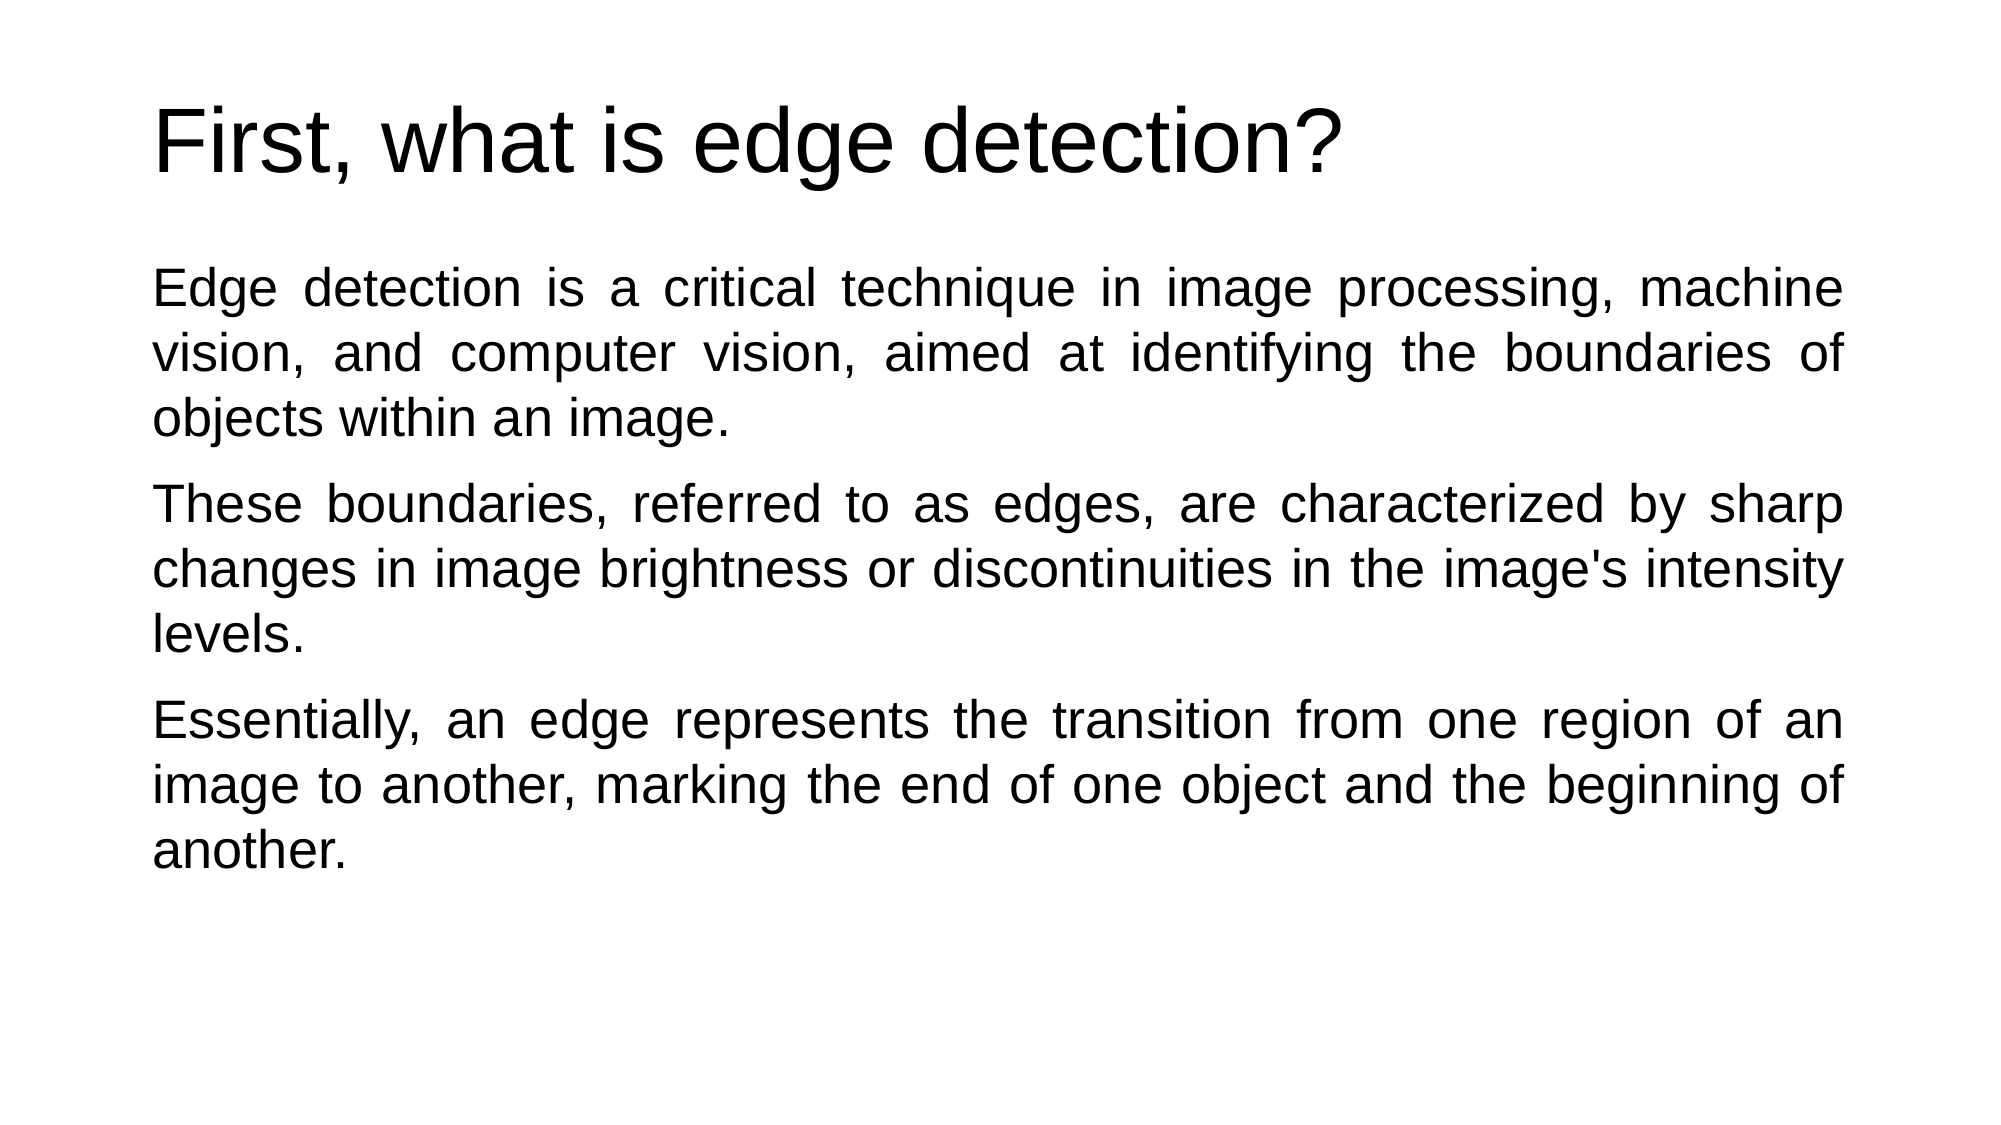

# First, what is edge detection?
Edge detection is a critical technique in image processing, machine vision, and computer vision, aimed at identifying the boundaries of objects within an image.
These boundaries, referred to as edges, are characterized by sharp changes in image brightness or discontinuities in the image's intensity levels.
Essentially, an edge represents the transition from one region of an image to another, marking the end of one object and the beginning of another.